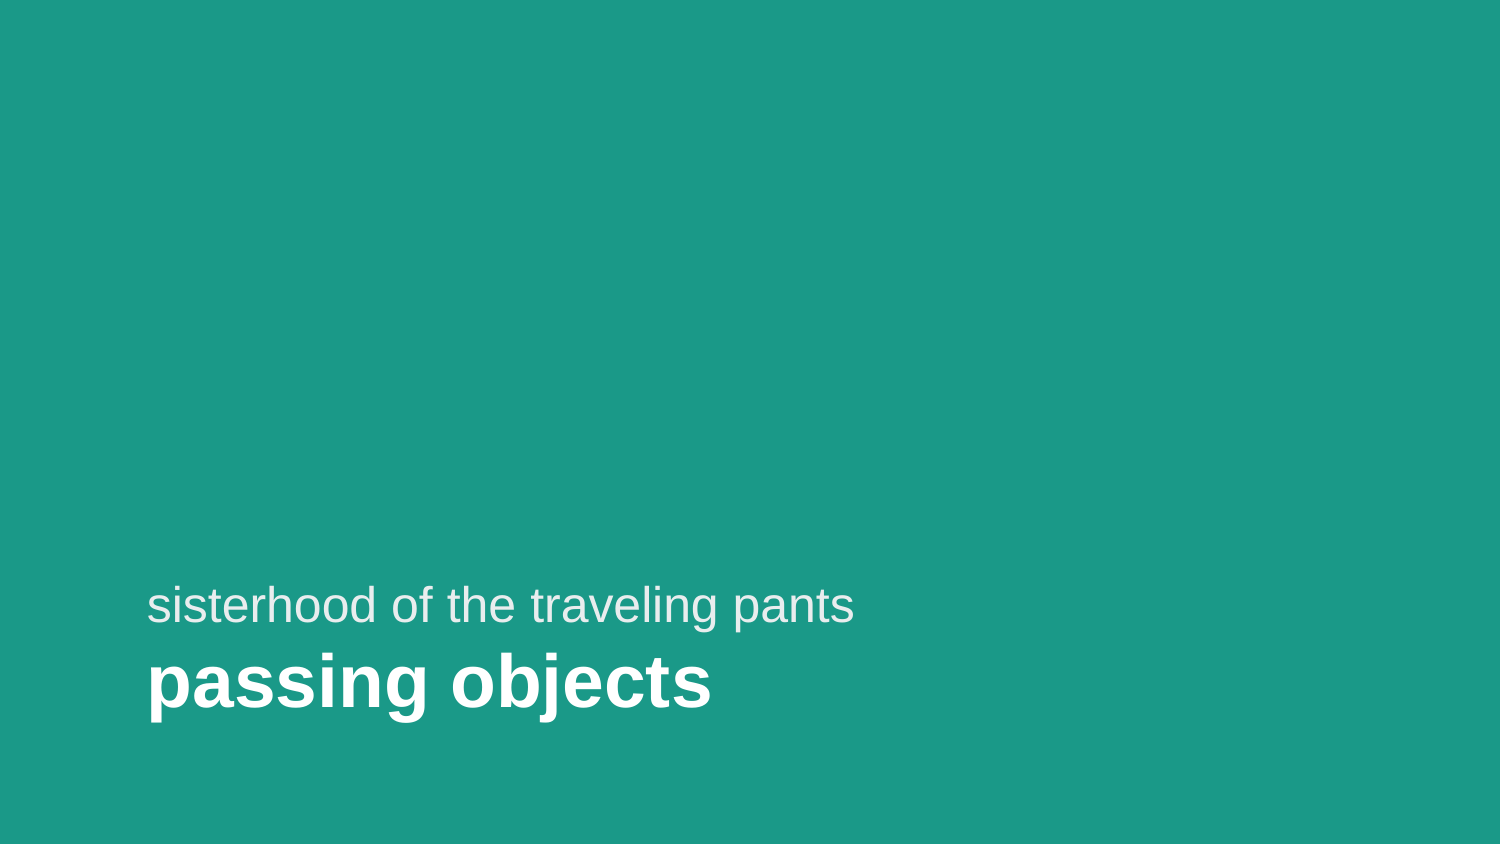

# sisterhood of the traveling pants
passing objects